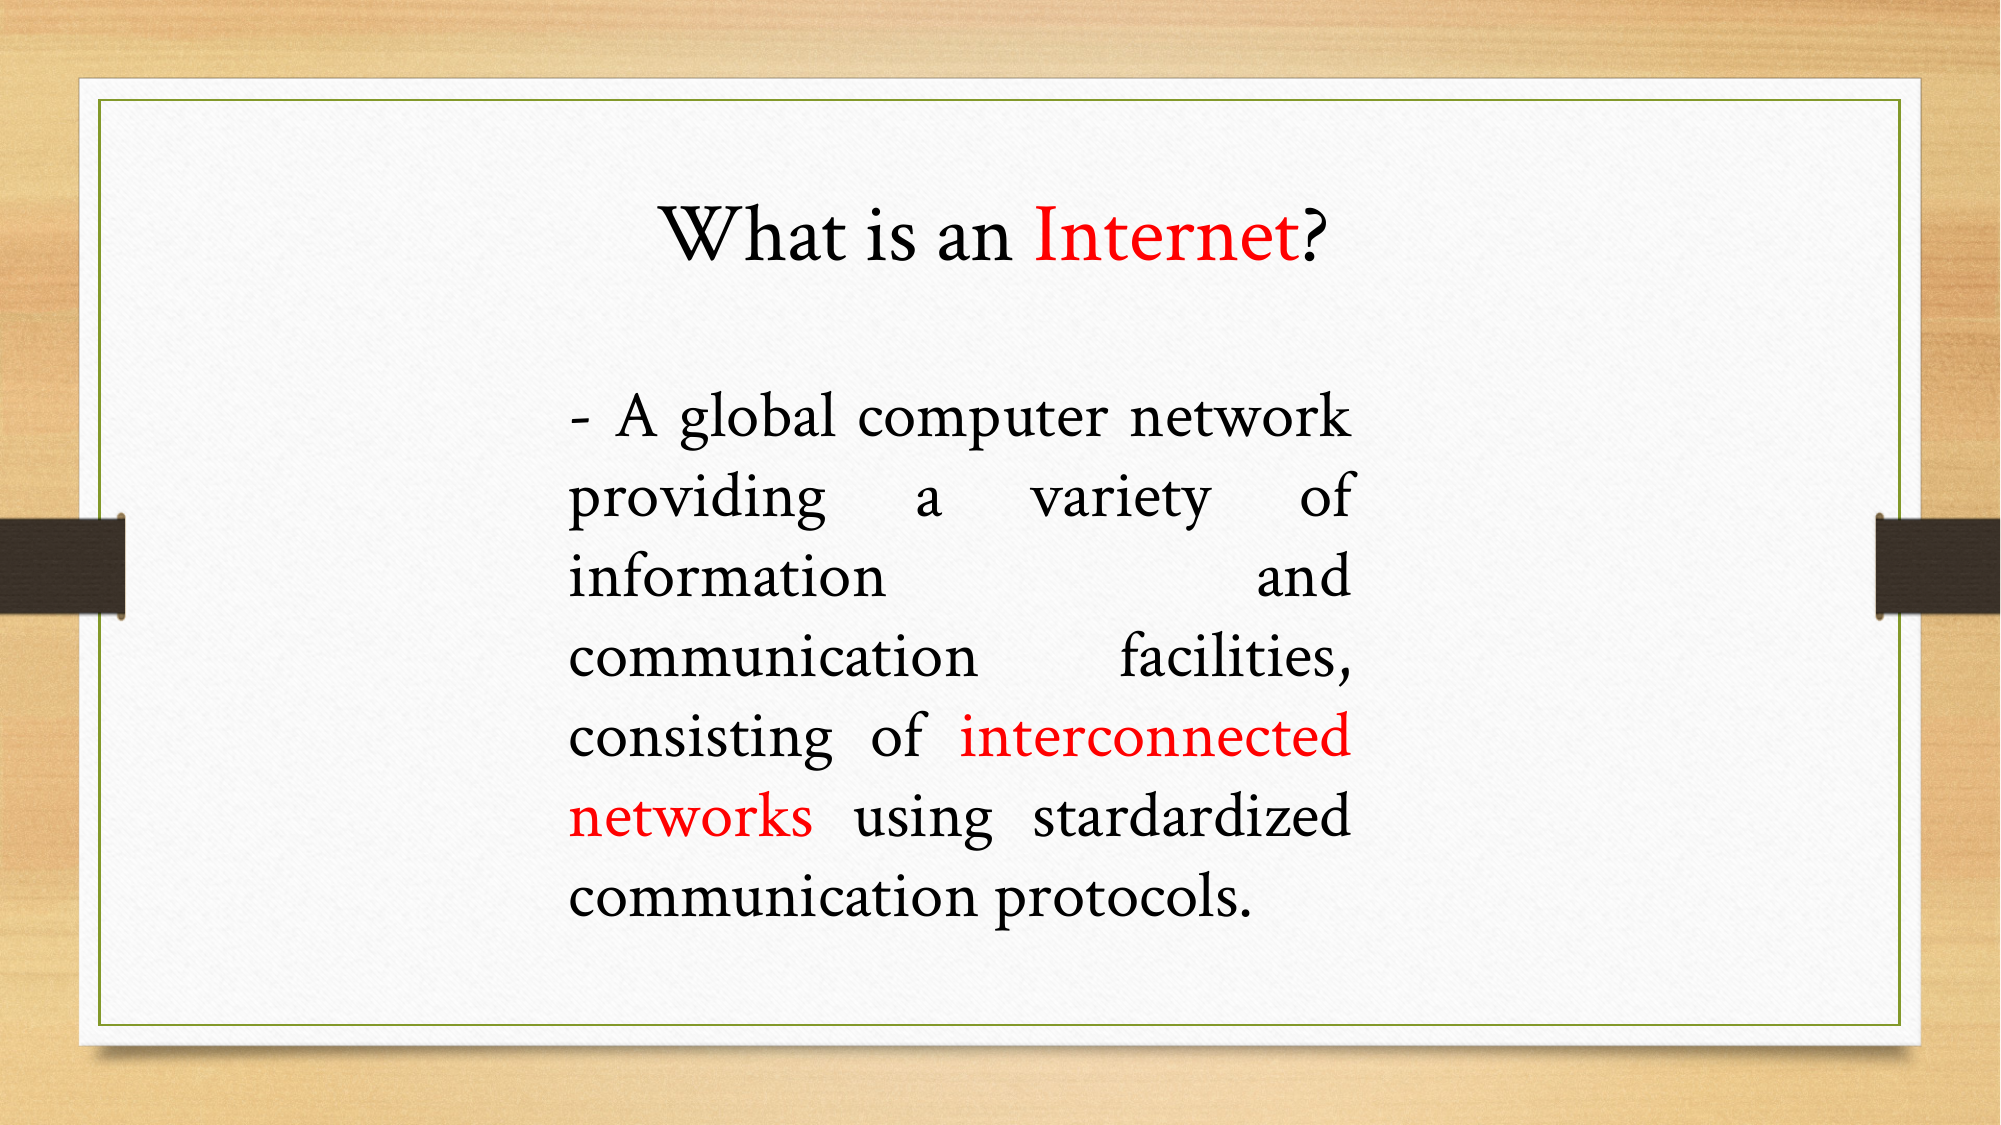

What is an Internet?
- A global computer network providing a variety of information and communication facilities, consisting of interconnected networks using stardardized communication protocols.